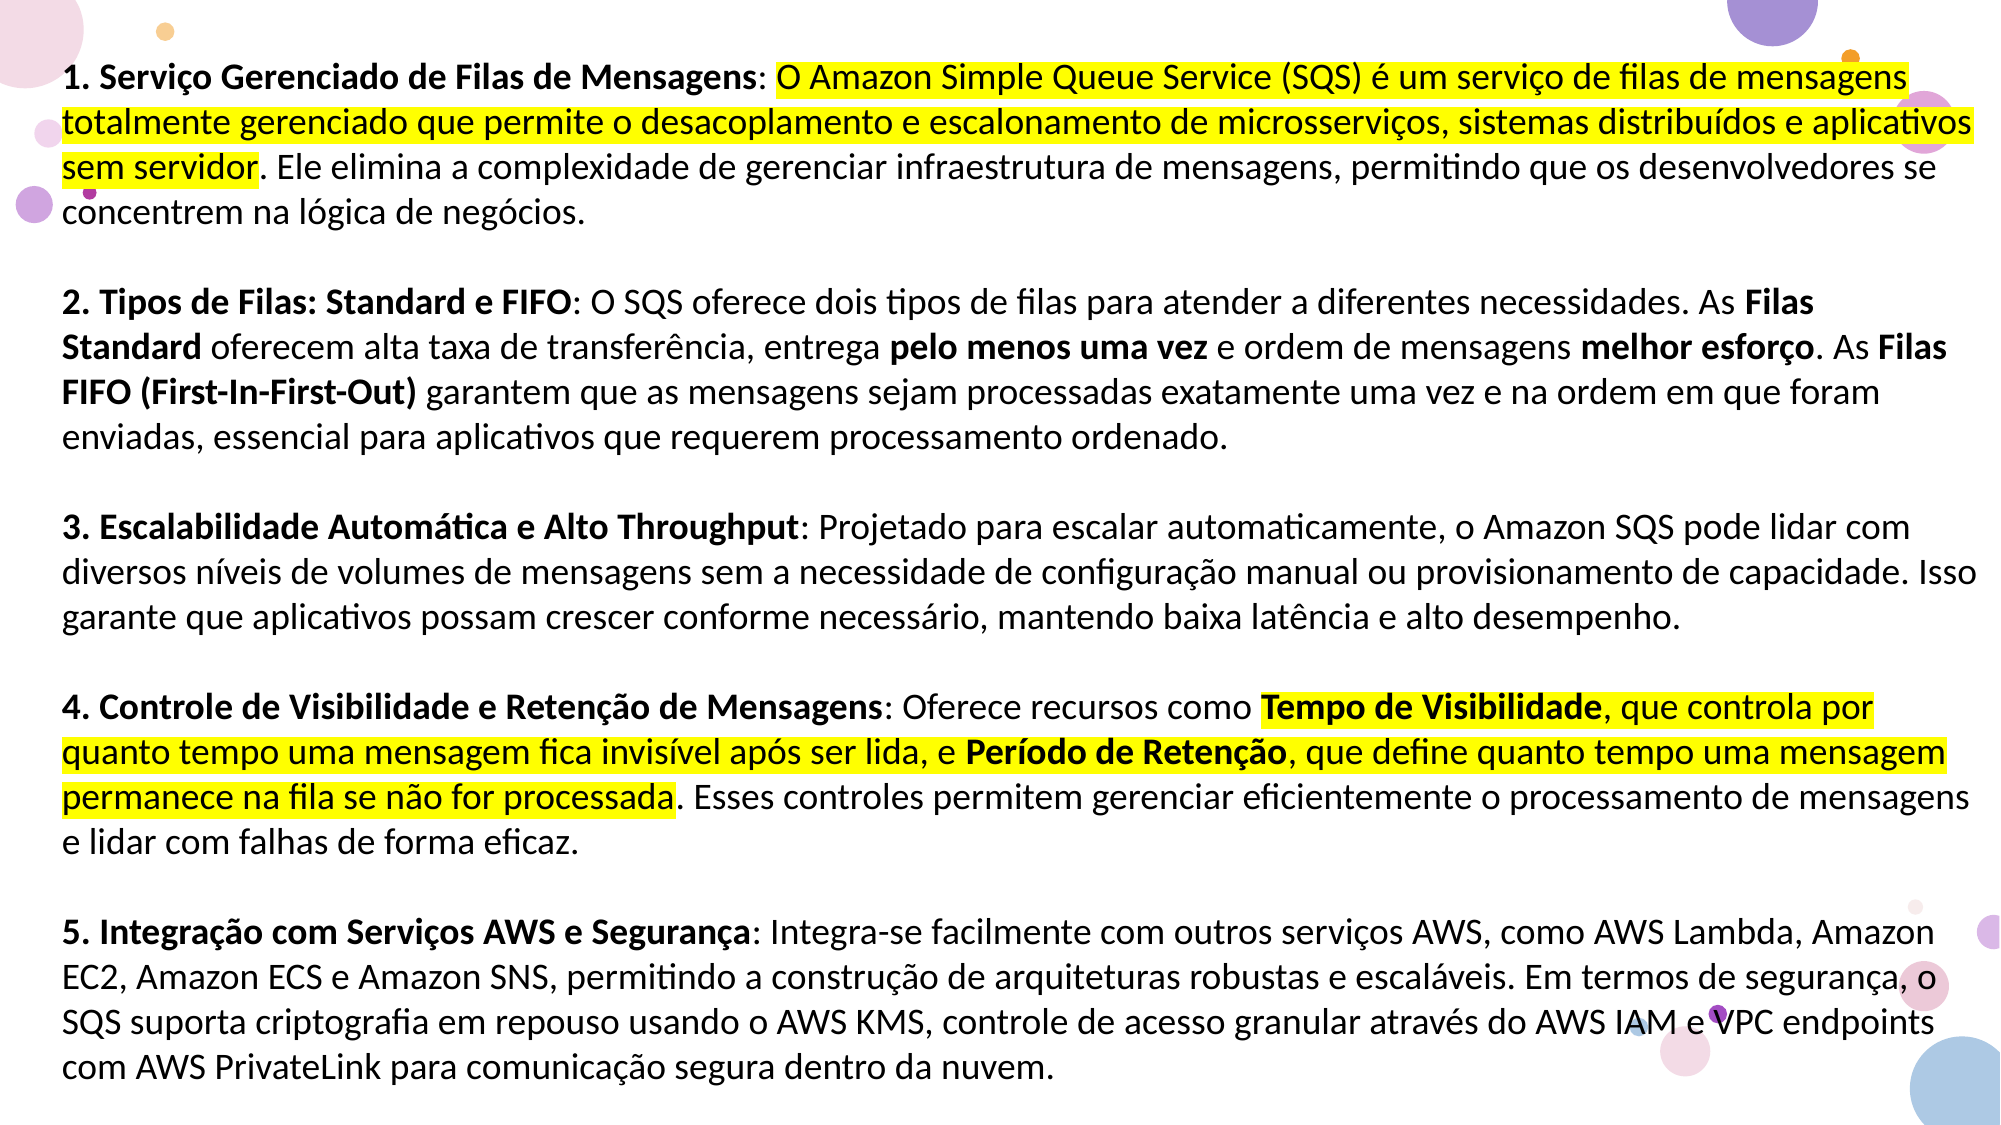

Serviço Gerenciado de Filas de Mensagens: O Amazon Simple Queue Service (SQS) é um serviço de filas de mensagens totalmente gerenciado que permite o desacoplamento e escalonamento de microsserviços, sistemas distribuídos e aplicativos sem servidor. Ele elimina a complexidade de gerenciar infraestrutura de mensagens, permitindo que os desenvolvedores se concentrem na lógica de negócios.

 Tipos de Filas: Standard e FIFO: O SQS oferece dois tipos de filas para atender a diferentes necessidades. As Filas Standard oferecem alta taxa de transferência, entrega pelo menos uma vez e ordem de mensagens melhor esforço. As Filas FIFO (First-In-First-Out) garantem que as mensagens sejam processadas exatamente uma vez e na ordem em que foram enviadas, essencial para aplicativos que requerem processamento ordenado.

 Escalabilidade Automática e Alto Throughput: Projetado para escalar automaticamente, o Amazon SQS pode lidar com diversos níveis de volumes de mensagens sem a necessidade de configuração manual ou provisionamento de capacidade. Isso garante que aplicativos possam crescer conforme necessário, mantendo baixa latência e alto desempenho.

 Controle de Visibilidade e Retenção de Mensagens: Oferece recursos como Tempo de Visibilidade, que controla por quanto tempo uma mensagem fica invisível após ser lida, e Período de Retenção, que define quanto tempo uma mensagem permanece na fila se não for processada. Esses controles permitem gerenciar eficientemente o processamento de mensagens e lidar com falhas de forma eficaz.

 Integração com Serviços AWS e Segurança: Integra-se facilmente com outros serviços AWS, como AWS Lambda, Amazon EC2, Amazon ECS e Amazon SNS, permitindo a construção de arquiteturas robustas e escaláveis. Em termos de segurança, o SQS suporta criptografia em repouso usando o AWS KMS, controle de acesso granular através do AWS IAM e VPC endpoints com AWS PrivateLink para comunicação segura dentro da nuvem.